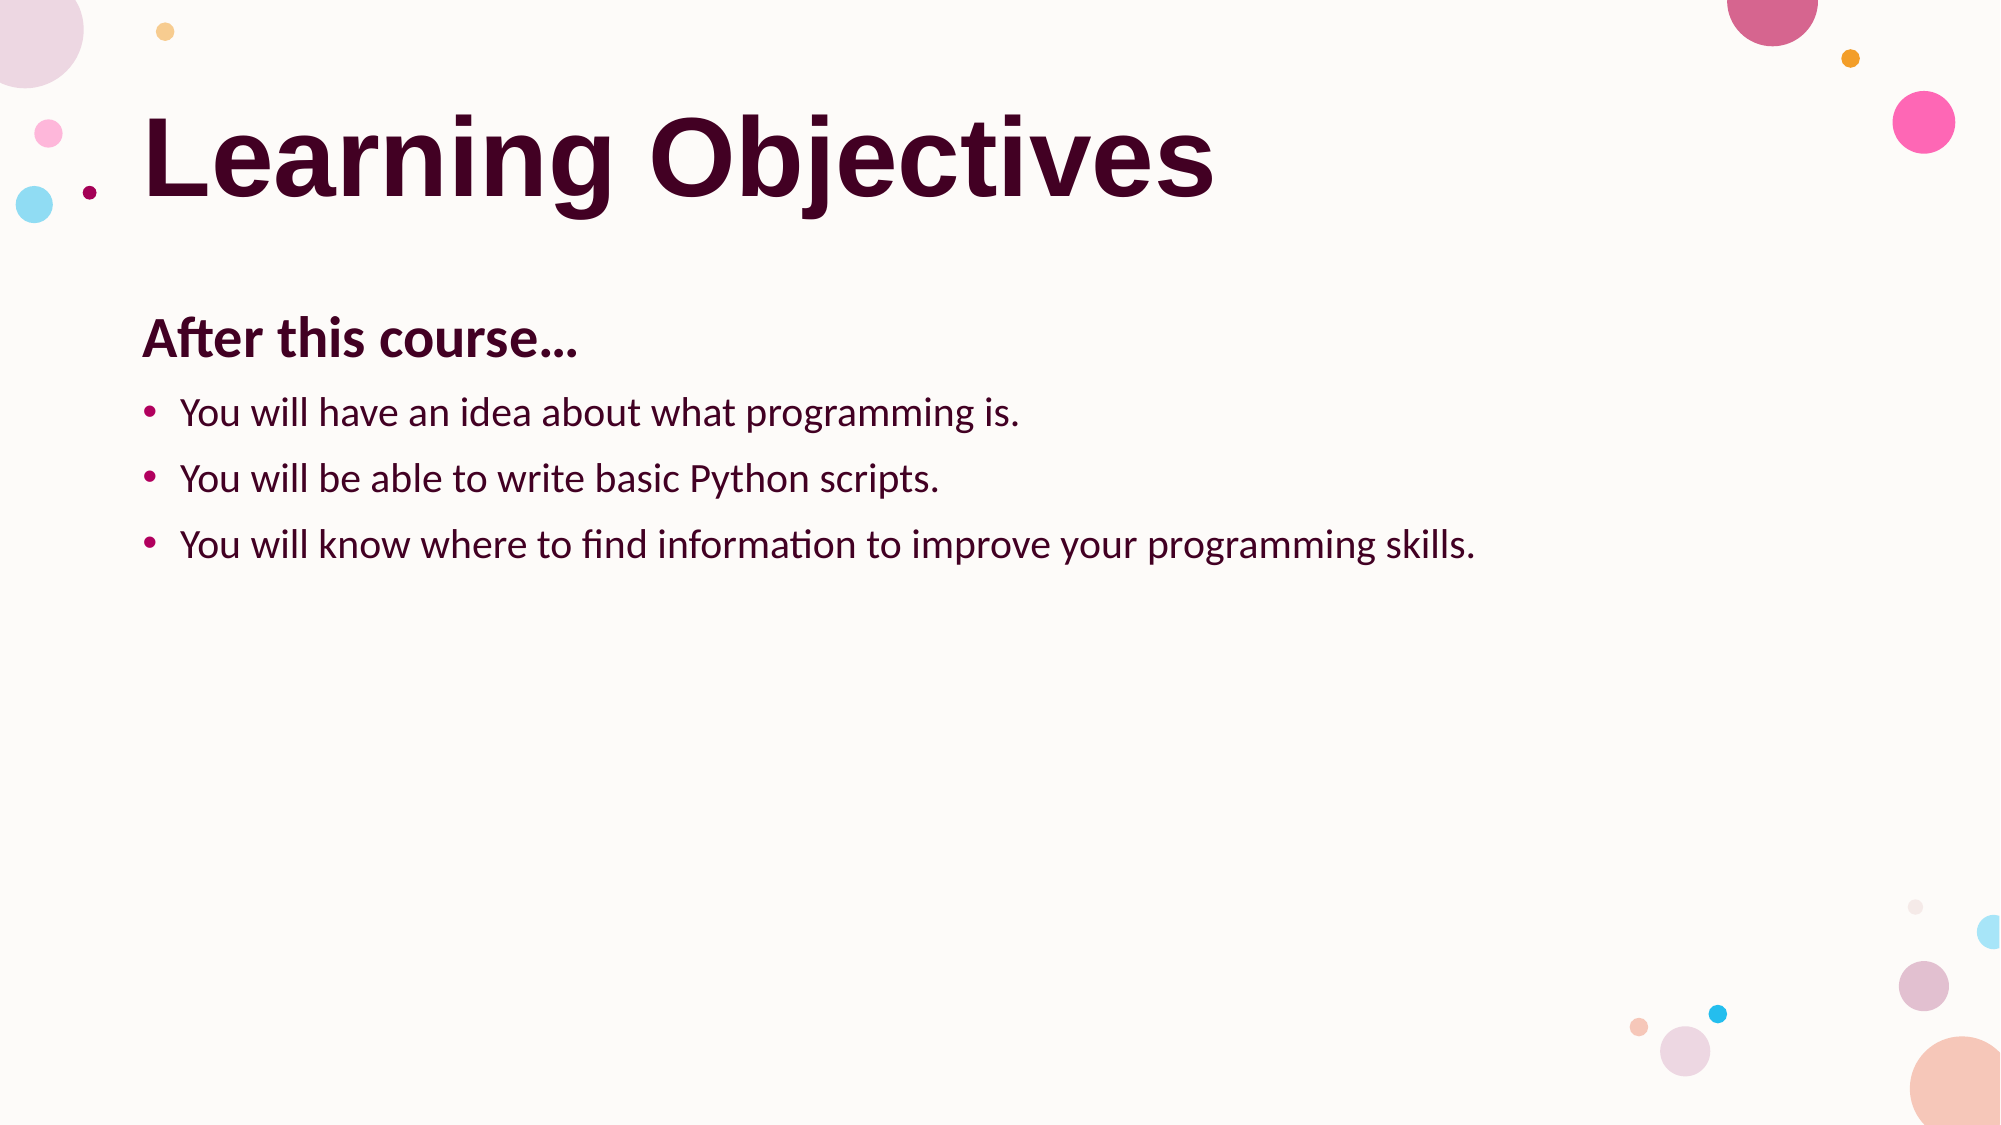

# Learning Objectives
After this course…
You will have an idea about what programming is.
You will be able to write basic Python scripts.
You will know where to find information to improve your programming skills.